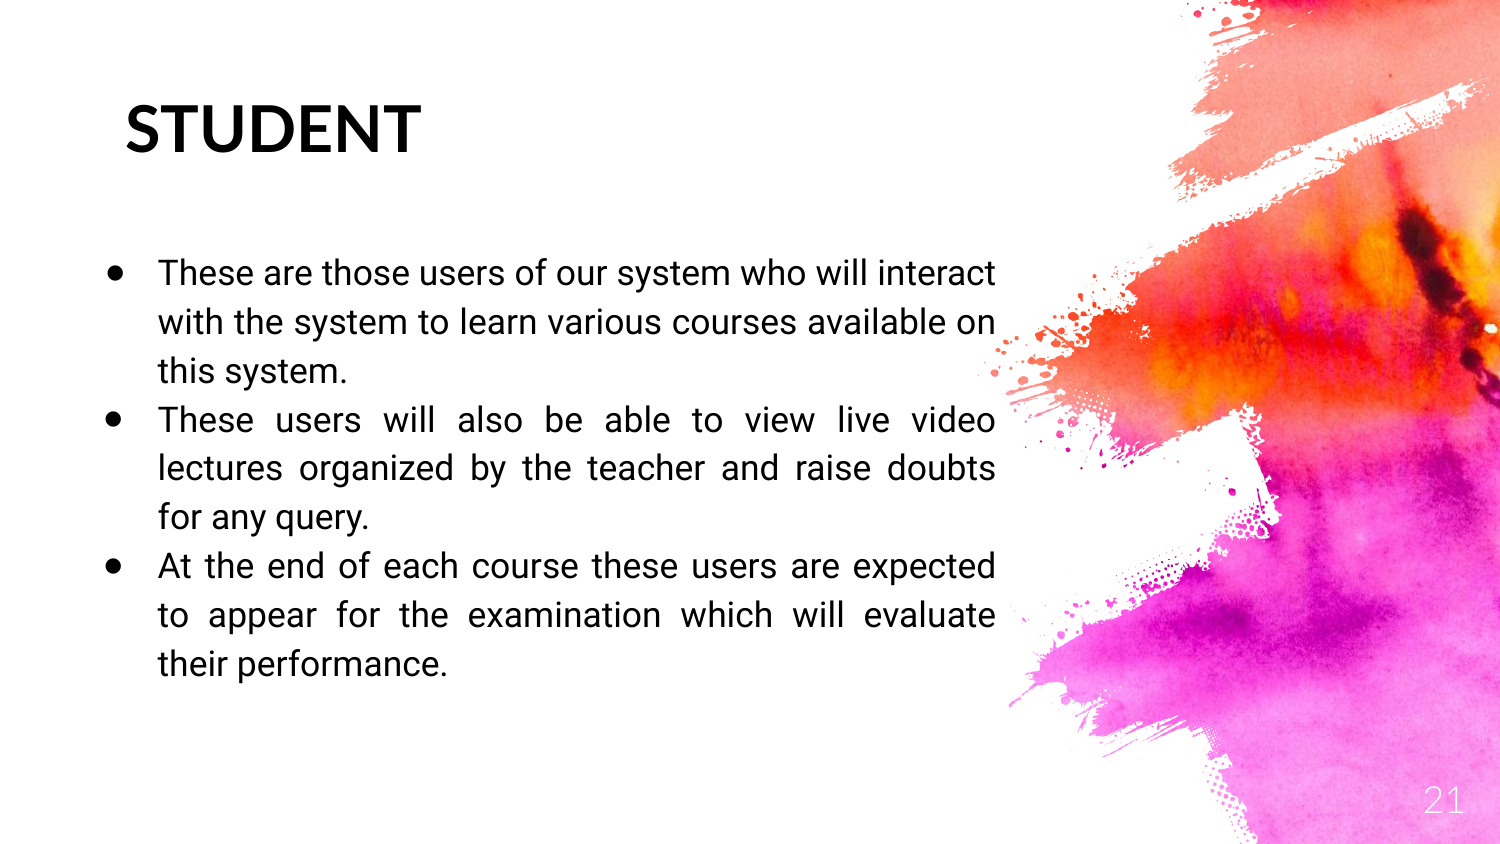

STUDENT
These are those users of our system who will interact with the system to learn various courses available on this system.
These users will also be able to view live video lectures organized by the teacher and raise doubts for any query.
At the end of each course these users are expected to appear for the examination which will evaluate their performance.

21